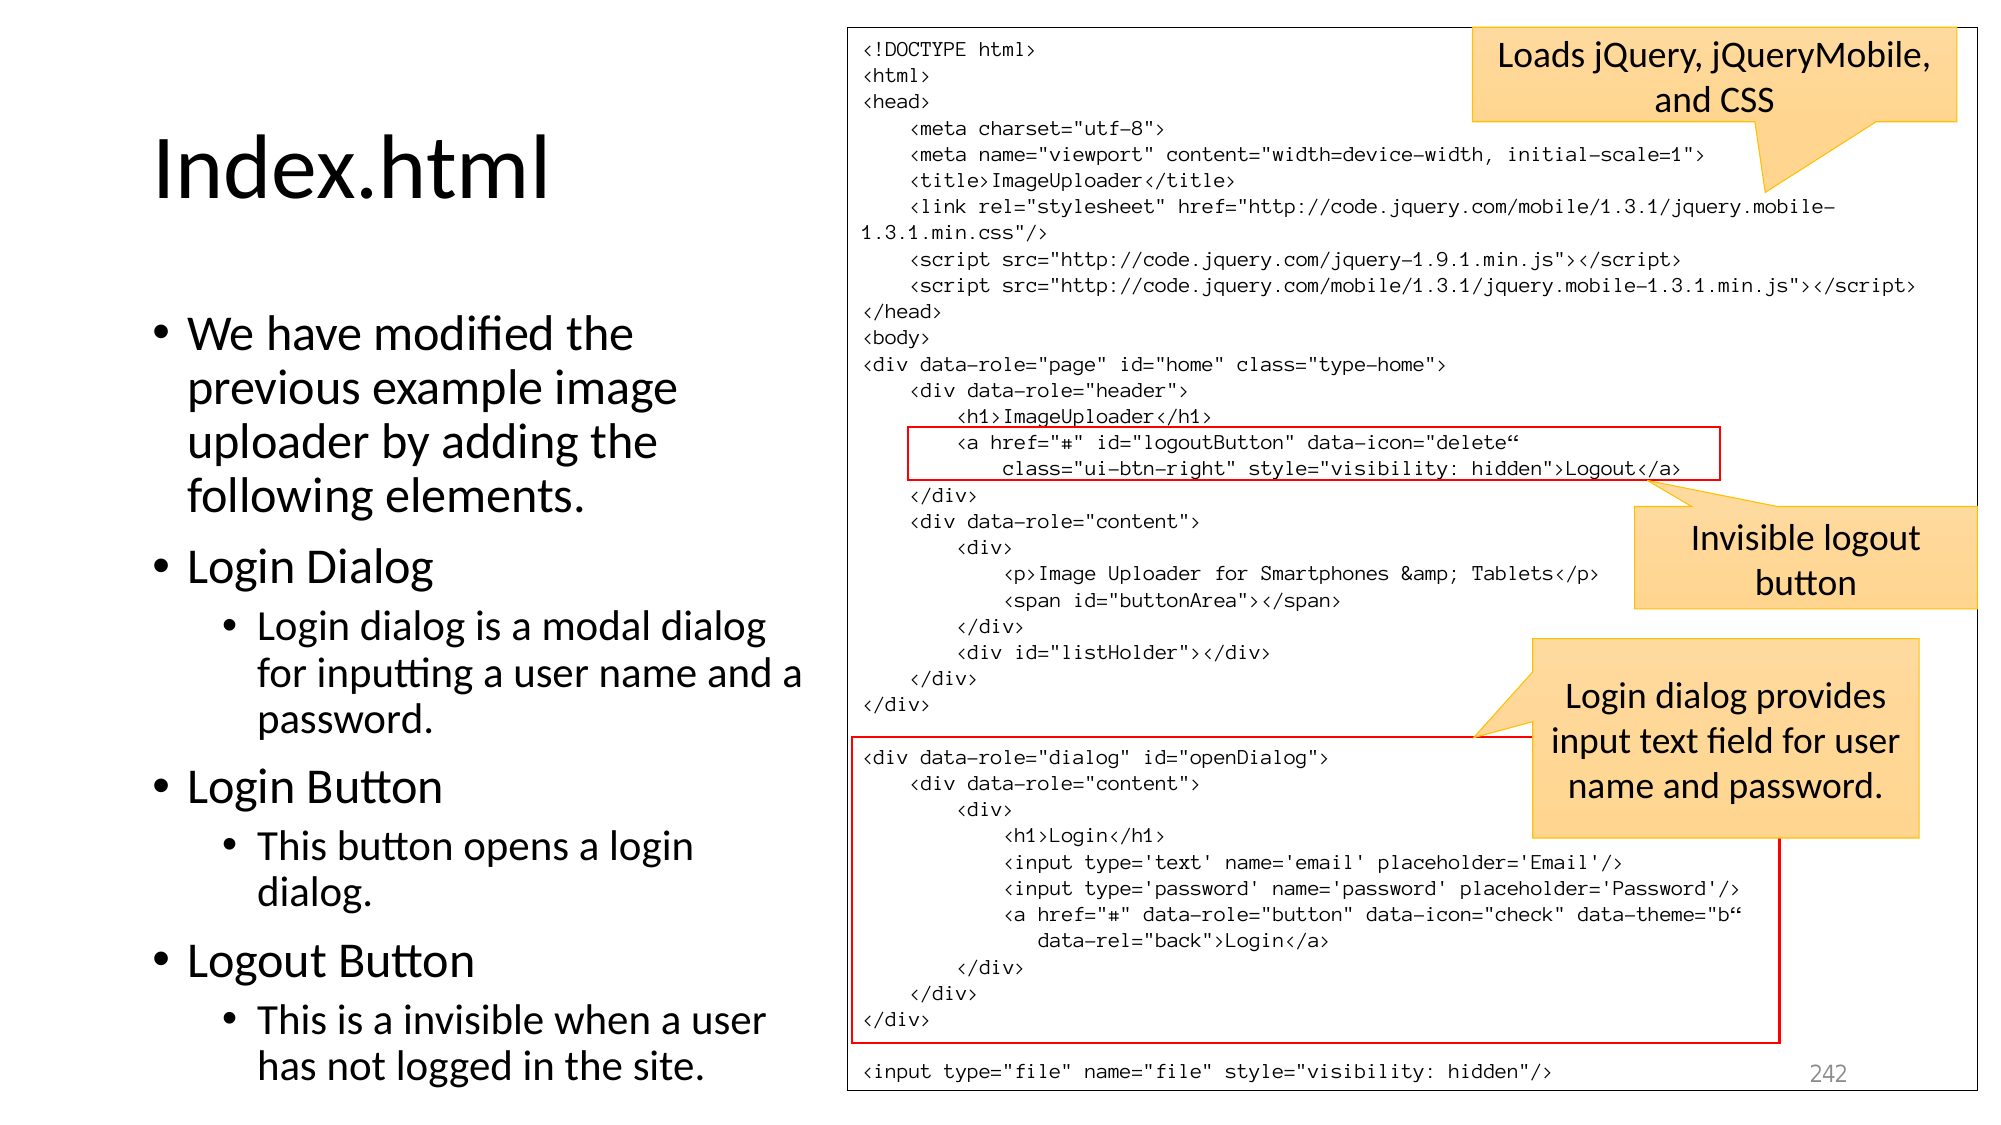

<!DOCTYPE html>
<html>
<head>
    <meta charset="utf-8">
    <meta name="viewport" content="width=device-width, initial-scale=1">
    <title>ImageUploader</title>
    <link rel="stylesheet" href="http://code.jquery.com/mobile/1.3.1/jquery.mobile-1.3.1.min.css"/>
    <script src="http://code.jquery.com/jquery-1.9.1.min.js"></script>
    <script src="http://code.jquery.com/mobile/1.3.1/jquery.mobile-1.3.1.min.js"></script>
</head>
<body>
<div data-role="page" id="home" class="type-home">
    <div data-role="header">
        <h1>ImageUploader</h1>
        <a href="#" id="logoutButton" data-icon="delete“
            class="ui-btn-right" style="visibility: hidden">Logout</a>
    </div>
    <div data-role="content">
        <div>
            <p>Image Uploader for Smartphones &amp; Tablets</p>
            <span id="buttonArea"></span>
        </div>
        <div id="listHolder"></div>
    </div>
</div>

<div data-role="dialog" id="openDialog">
    <div data-role="content">
        <div>
            <h1>Login</h1>
            <input type='text' name='email' placeholder='Email'/>
            <input type='password' name='password' placeholder='Password'/>
            <a href="#" data-role="button" data-icon="check" data-theme="b“
               data-rel="back">Login</a>
        </div>
    </div>
</div>

<input type="file" name="file" style="visibility: hidden"/>
Loads jQuery, jQueryMobile, and CSS
# Index.html
We have modified the previous example image uploader by adding the following elements.
Login Dialog
Login dialog is a modal dialog for inputting a user name and a password.
Login Button
This button opens a login dialog.
Logout Button
This is a invisible when a user has not logged in the site.

Invisible logout button
Login dialog provides input text field for user name and password.

242